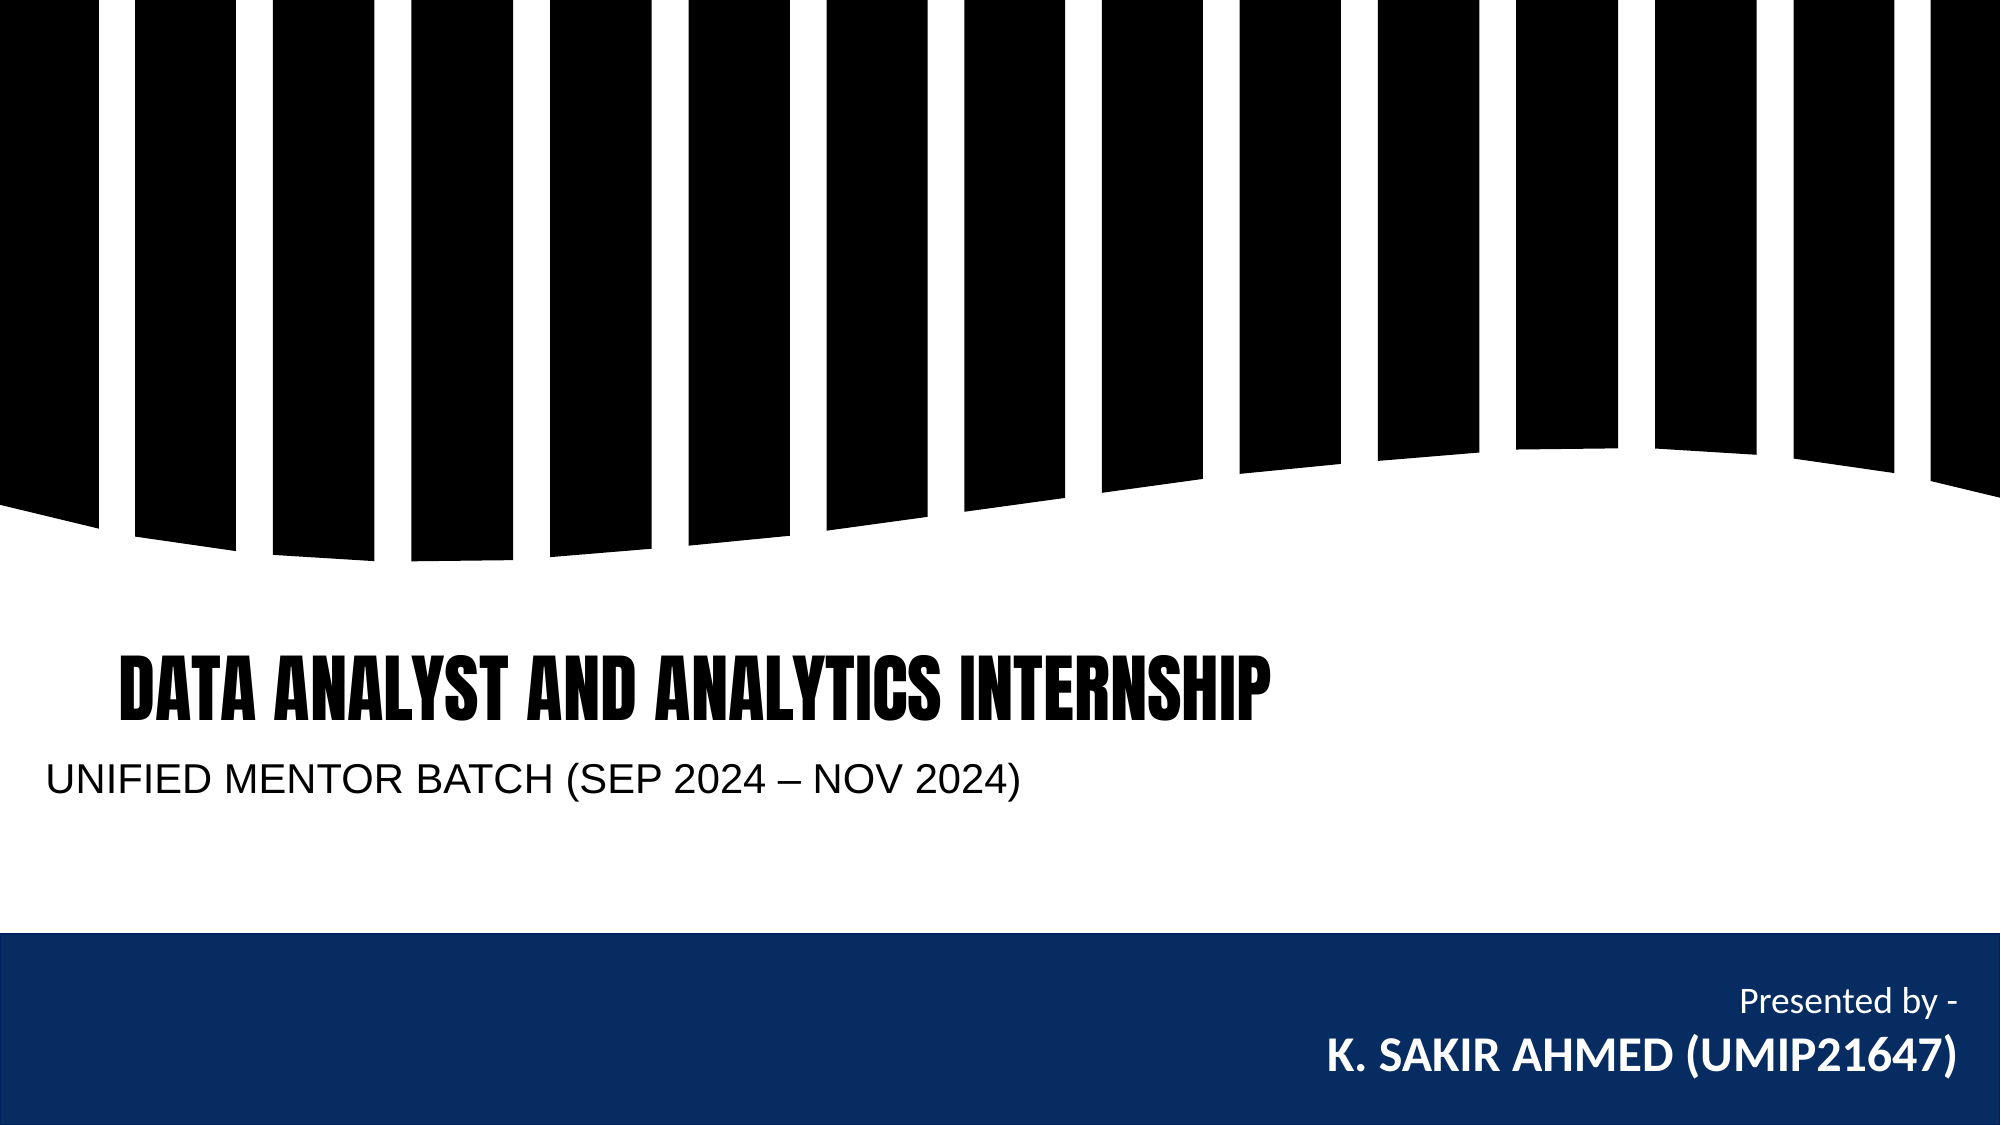

---------------
DATA ANALYST AND ANALYTICS INTERNSHIP
UNIFIED MENTOR BATCH (SEP 2024 – NOV 2024)

Presented by -
K. SAKIR AHMED (UMIP21647)